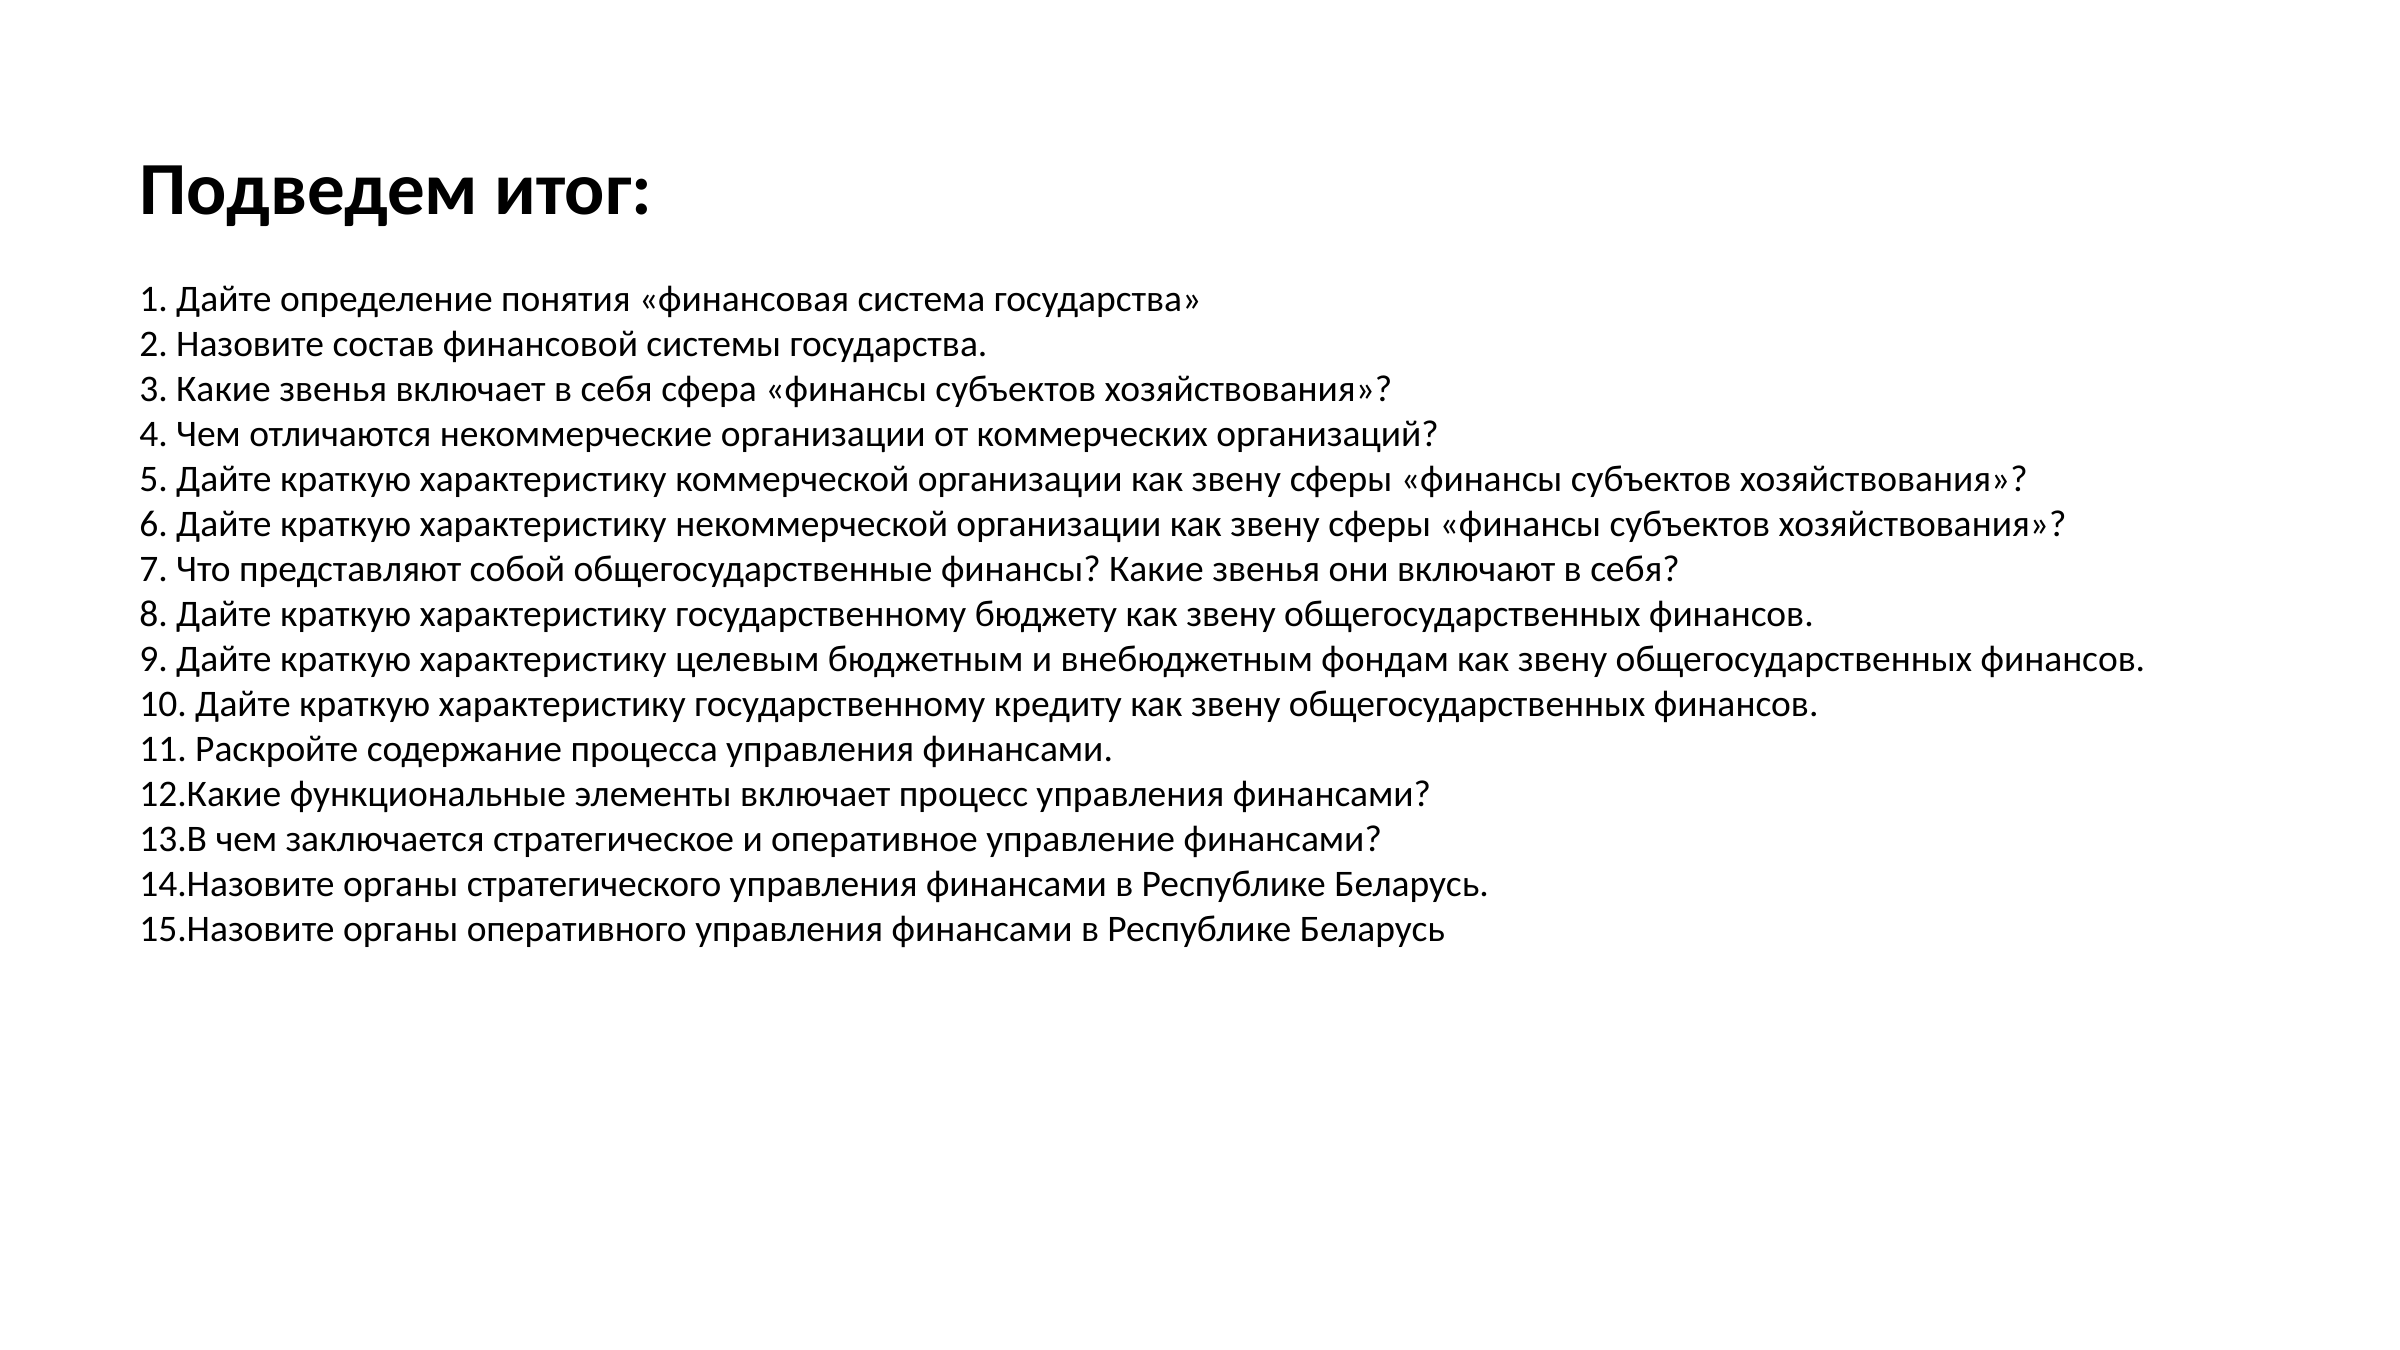

Подведем итог:

1. Дайте определение понятия «финансовая система государства»
2. Назовите состав финансовой системы государства.
3. Какие звенья включает в себя сфера «финансы субъектов хозяйствования»?
4. Чем отличаются некоммерческие организации от коммерческих организаций?
5. Дайте краткую характеристику коммерческой организации как звену сферы «финансы субъектов хозяйствования»?
6. Дайте краткую характеристику некоммерческой организации как звену сферы «финансы субъектов хозяйствования»?
7. Что представляют собой общегосударственные финансы? Какие звенья они включают в себя?
8. Дайте краткую характеристику государственному бюджету как звену общегосударственных финансов.
9. Дайте краткую характеристику целевым бюджетным и внебюджетным фондам как звену общегосударственных финансов.
10. Дайте краткую характеристику государственному кредиту как звену общегосударственных финансов.
11. Раскройте содержание процесса управления финансами.
12.Какие функциональные элементы включает процесс управления финансами?
13.В чем заключается стратегическое и оперативное управление финансами?
14.Назовите органы стратегического управления финансами в Республике Беларусь.
15.Назовите органы оперативного управления финансами в Республике Беларусь